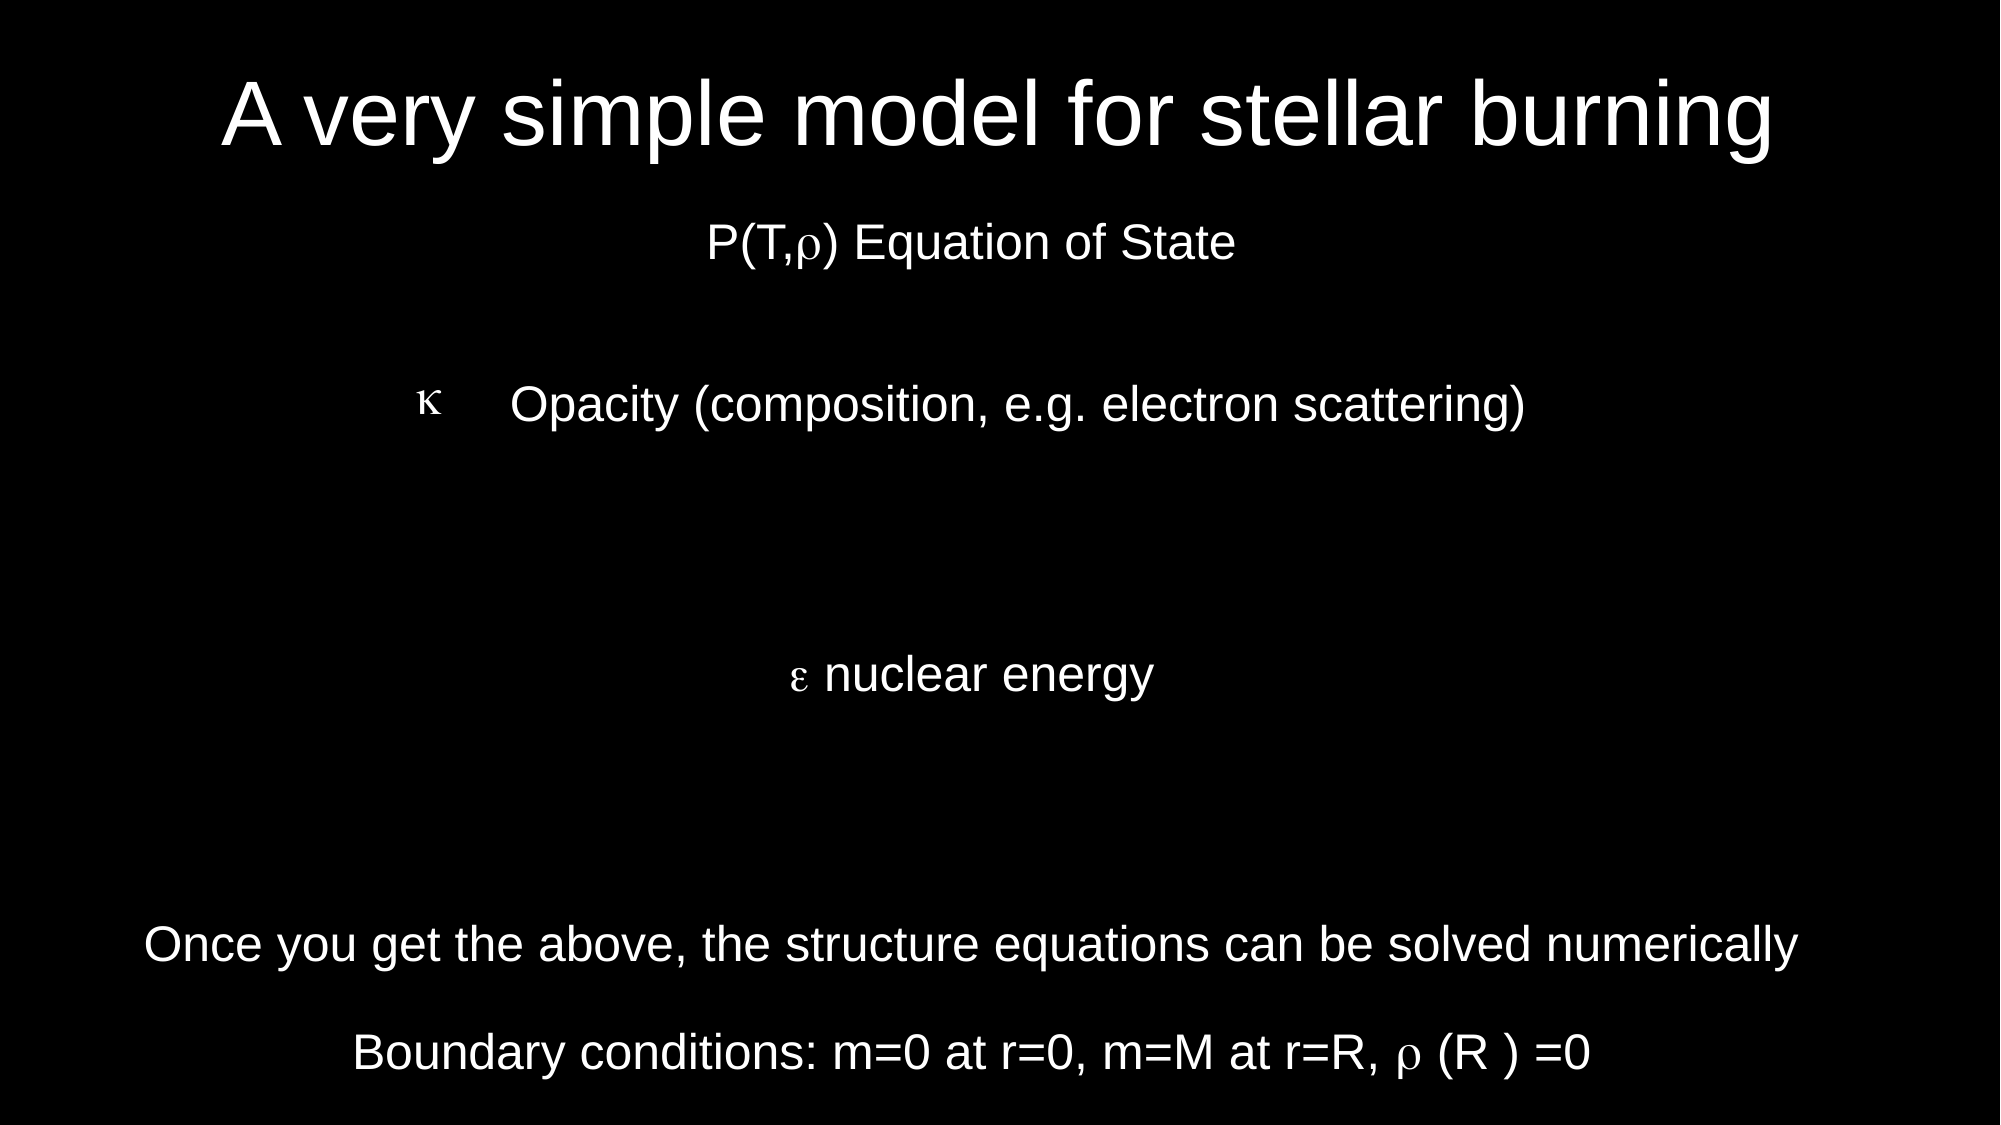

# A very simple model for stellar burning
P(T,ρ) Equation of State

Opacity (composition, e.g. electron scattering)

ε nuclear energy

Once you get the above, the structure equations can be solved numerically

Boundary conditions: m=0 at r=0, m=M at r=R, ρ (R ) =0